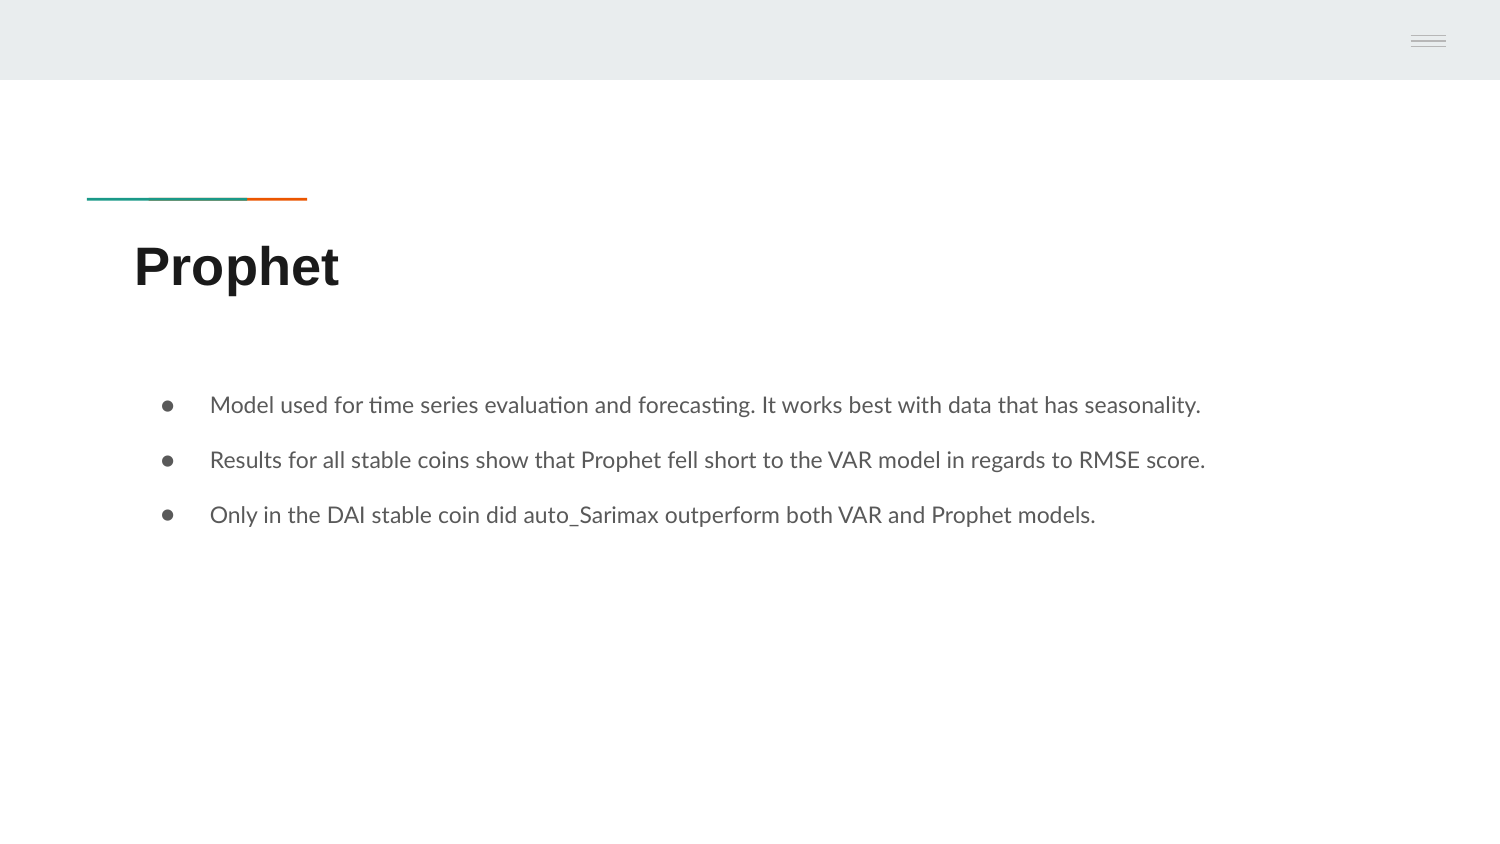

# Prophet
Model used for time series evaluation and forecasting. It works best with data that has seasonality.
Results for all stable coins show that Prophet fell short to the VAR model in regards to RMSE score.
Only in the DAI stable coin did auto_Sarimax outperform both VAR and Prophet models.